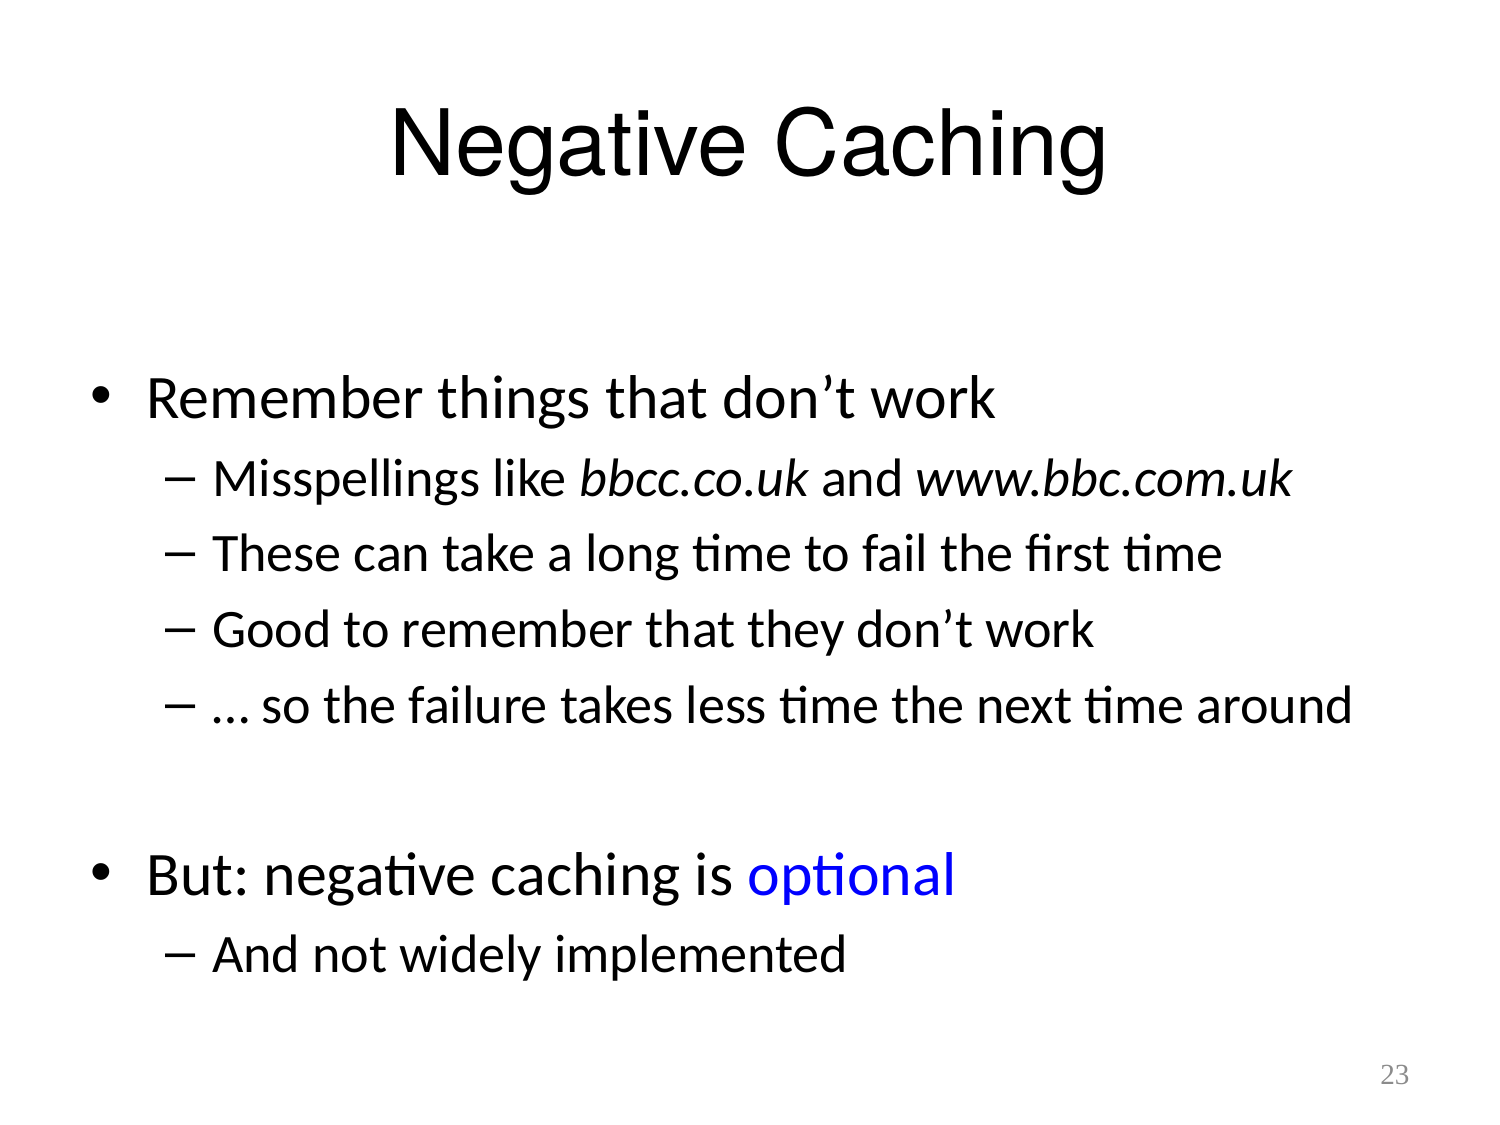

# Negative Caching

Remember things that don’t work
Misspellings like bbcc.co.uk and www.bbc.com.uk
These can take a long time to fail the first time
Good to remember that they don’t work
… so the failure takes less time the next time around

But: negative caching is optional
And not widely implemented
23